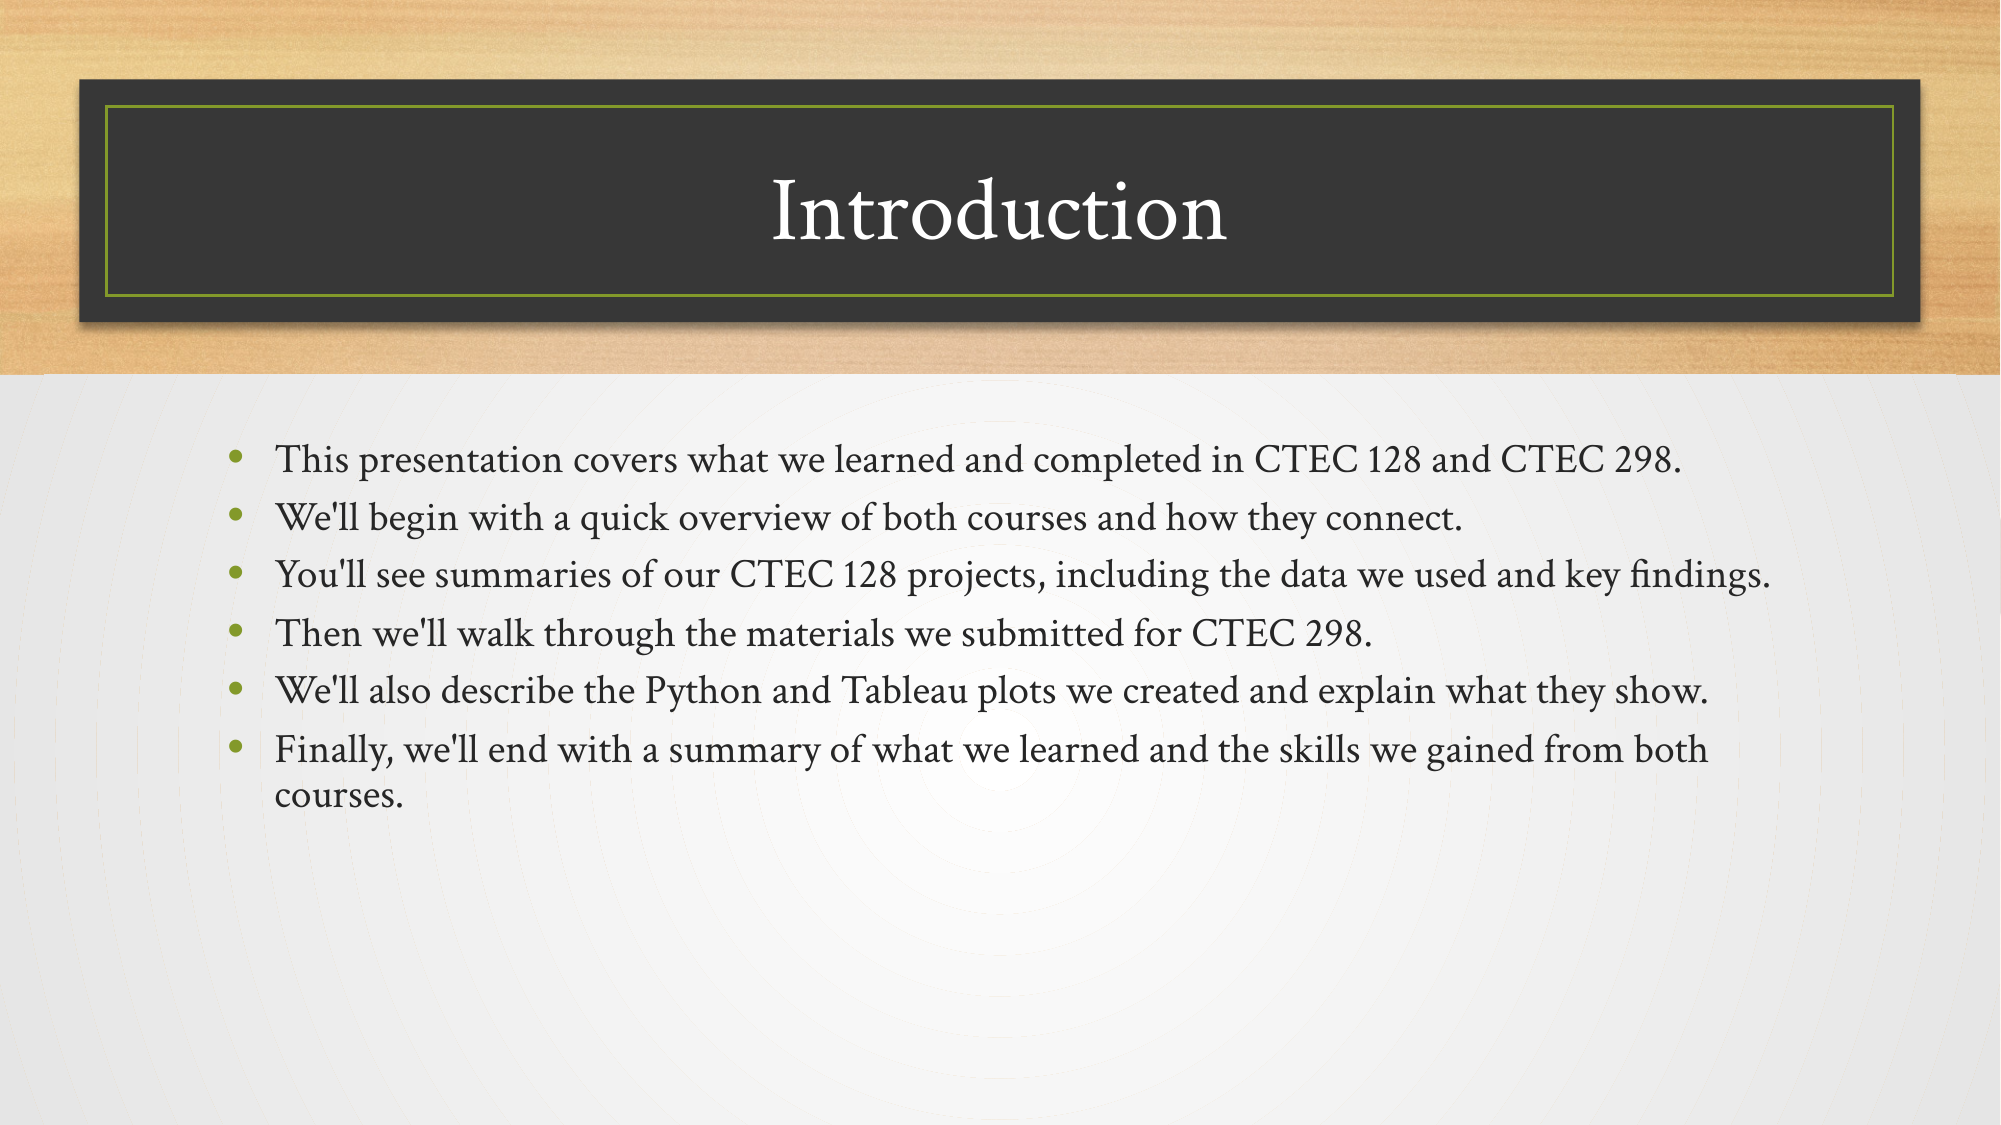

# Introduction

This presentation covers what we learned and completed in CTEC 128 and CTEC 298.
We'll begin with a quick overview of both courses and how they connect.
You'll see summaries of our CTEC 128 projects, including the data we used and key findings.
Then we'll walk through the materials we submitted for CTEC 298.
We'll also describe the Python and Tableau plots we created and explain what they show.
Finally, we'll end with a summary of what we learned and the skills we gained from both courses.